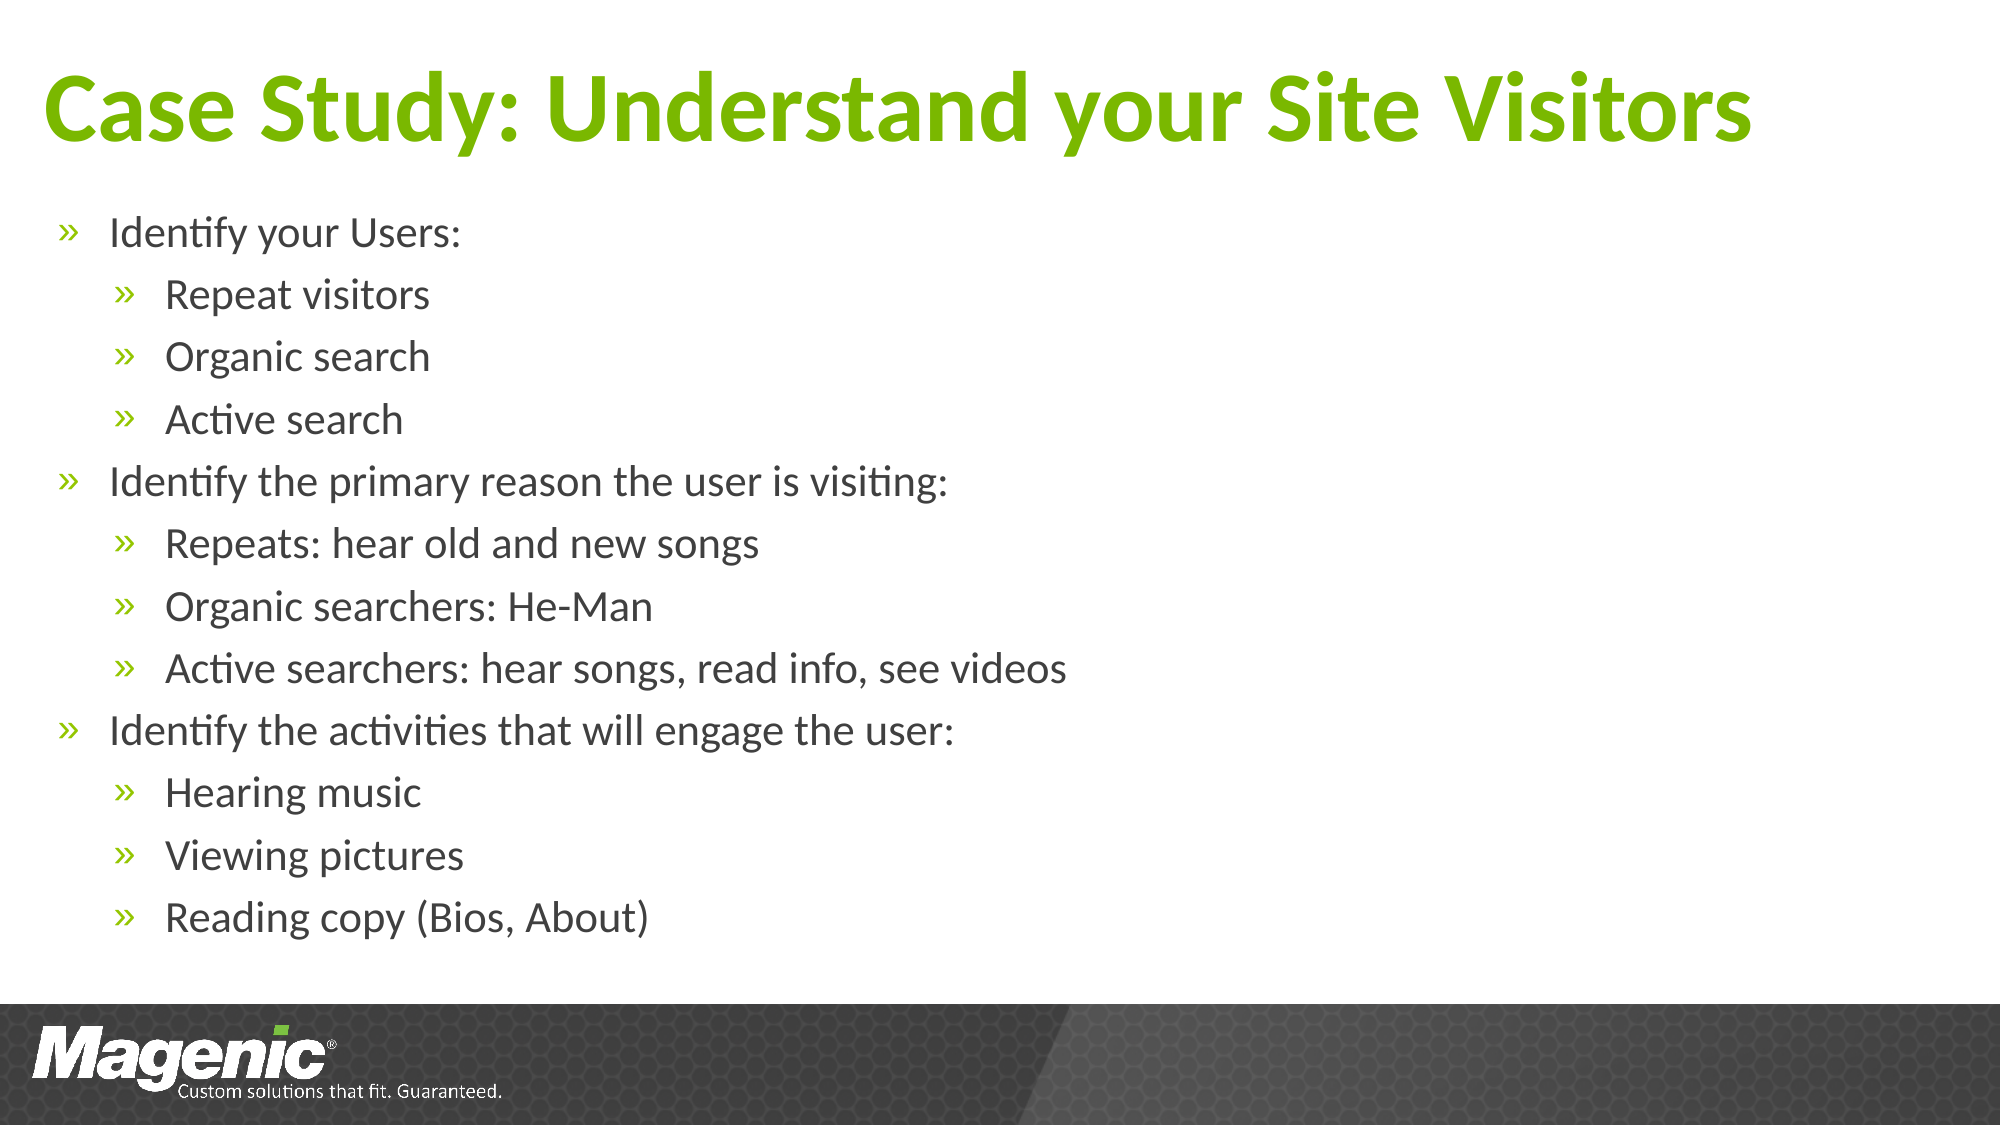

# Case Study: Understand your Site Visitors
Identify your Users:
Repeat visitors
Organic search
Active search
Identify the primary reason the user is visiting:
Repeats: hear old and new songs
Organic searchers: He-Man
Active searchers: hear songs, read info, see videos
Identify the activities that will engage the user:
Hearing music
Viewing pictures
Reading copy (Bios, About)